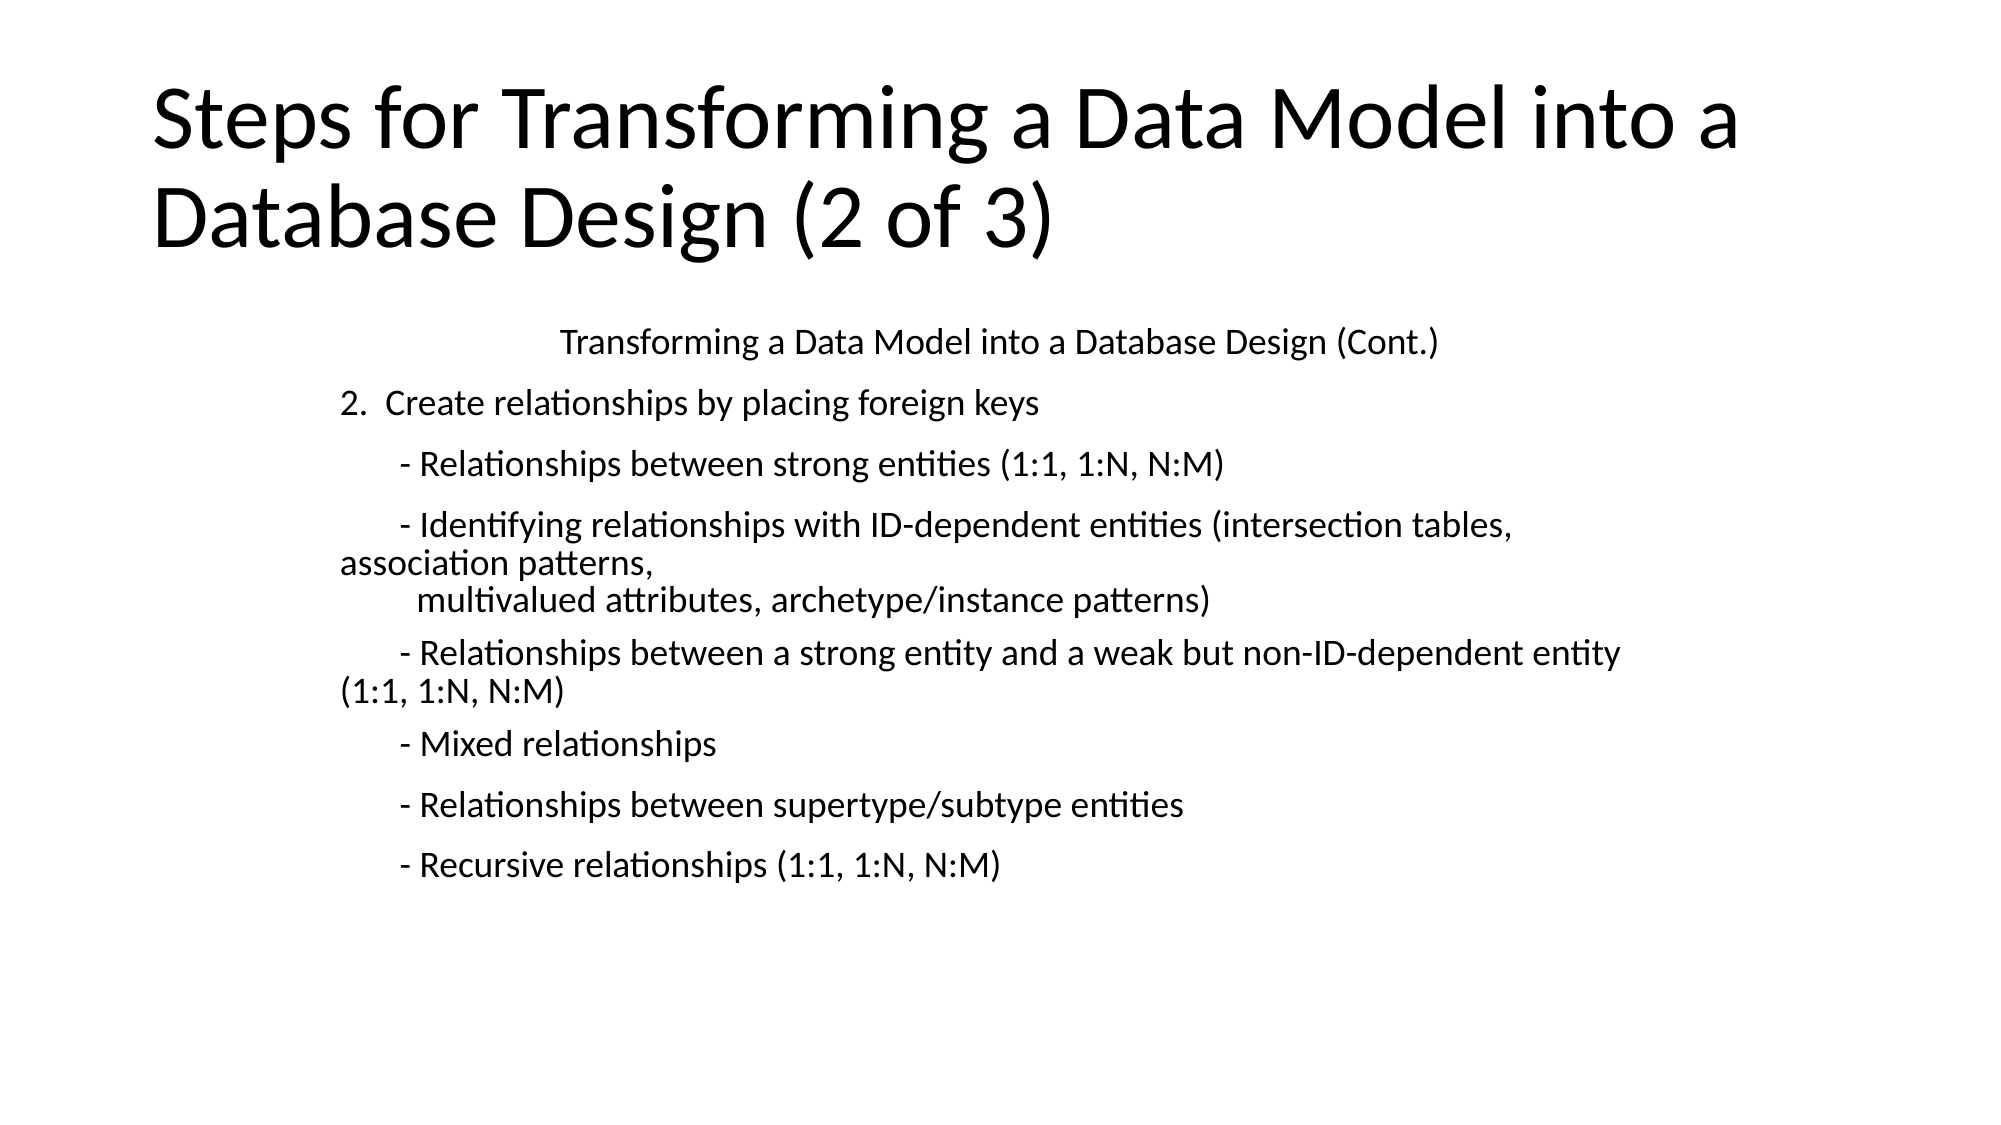

# Steps for Transforming a Data Model into a Database Design (2 of 3)
| Transforming a Data Model into a Database Design (Cont.) |
| --- |
| 2. Create relationships by placing foreign keys |
| - Relationships between strong entities (1:1, 1:N, N:M) |
| - Identifying relationships with ID-dependent entities (intersection tables, association patterns, multivalued attributes, archetype/instance patterns) |
| - Relationships between a strong entity and a weak but non-ID-dependent entity (1:1, 1:N, N:M) |
| - Mixed relationships |
| - Relationships between supertype/subtype entities |
| - Recursive relationships (1:1, 1:N, N:M) |